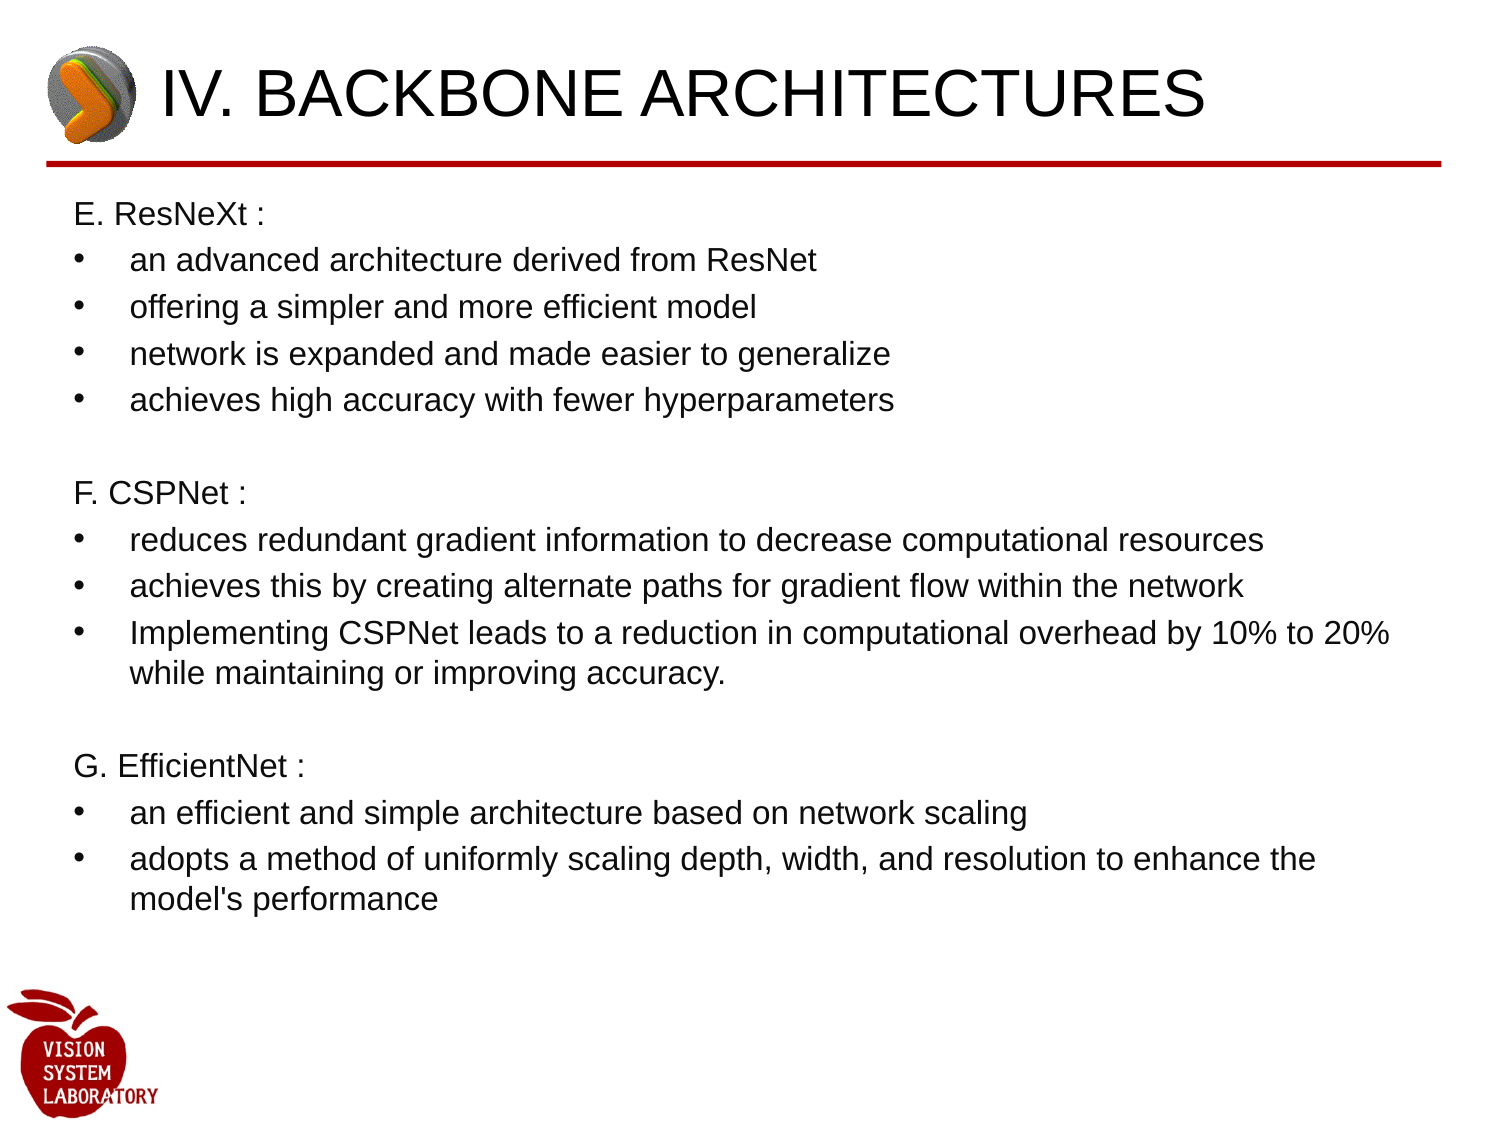

# IV. BACKBONE ARCHITECTURES
E. ResNeXt :
an advanced architecture derived from ResNet
offering a simpler and more efficient model
network is expanded and made easier to generalize
achieves high accuracy with fewer hyperparameters

F. CSPNet :
reduces redundant gradient information to decrease computational resources
achieves this by creating alternate paths for gradient flow within the network
Implementing CSPNet leads to a reduction in computational overhead by 10% to 20% while maintaining or improving accuracy.

G. EfficientNet :
an efficient and simple architecture based on network scaling
adopts a method of uniformly scaling depth, width, and resolution to enhance the model's performance